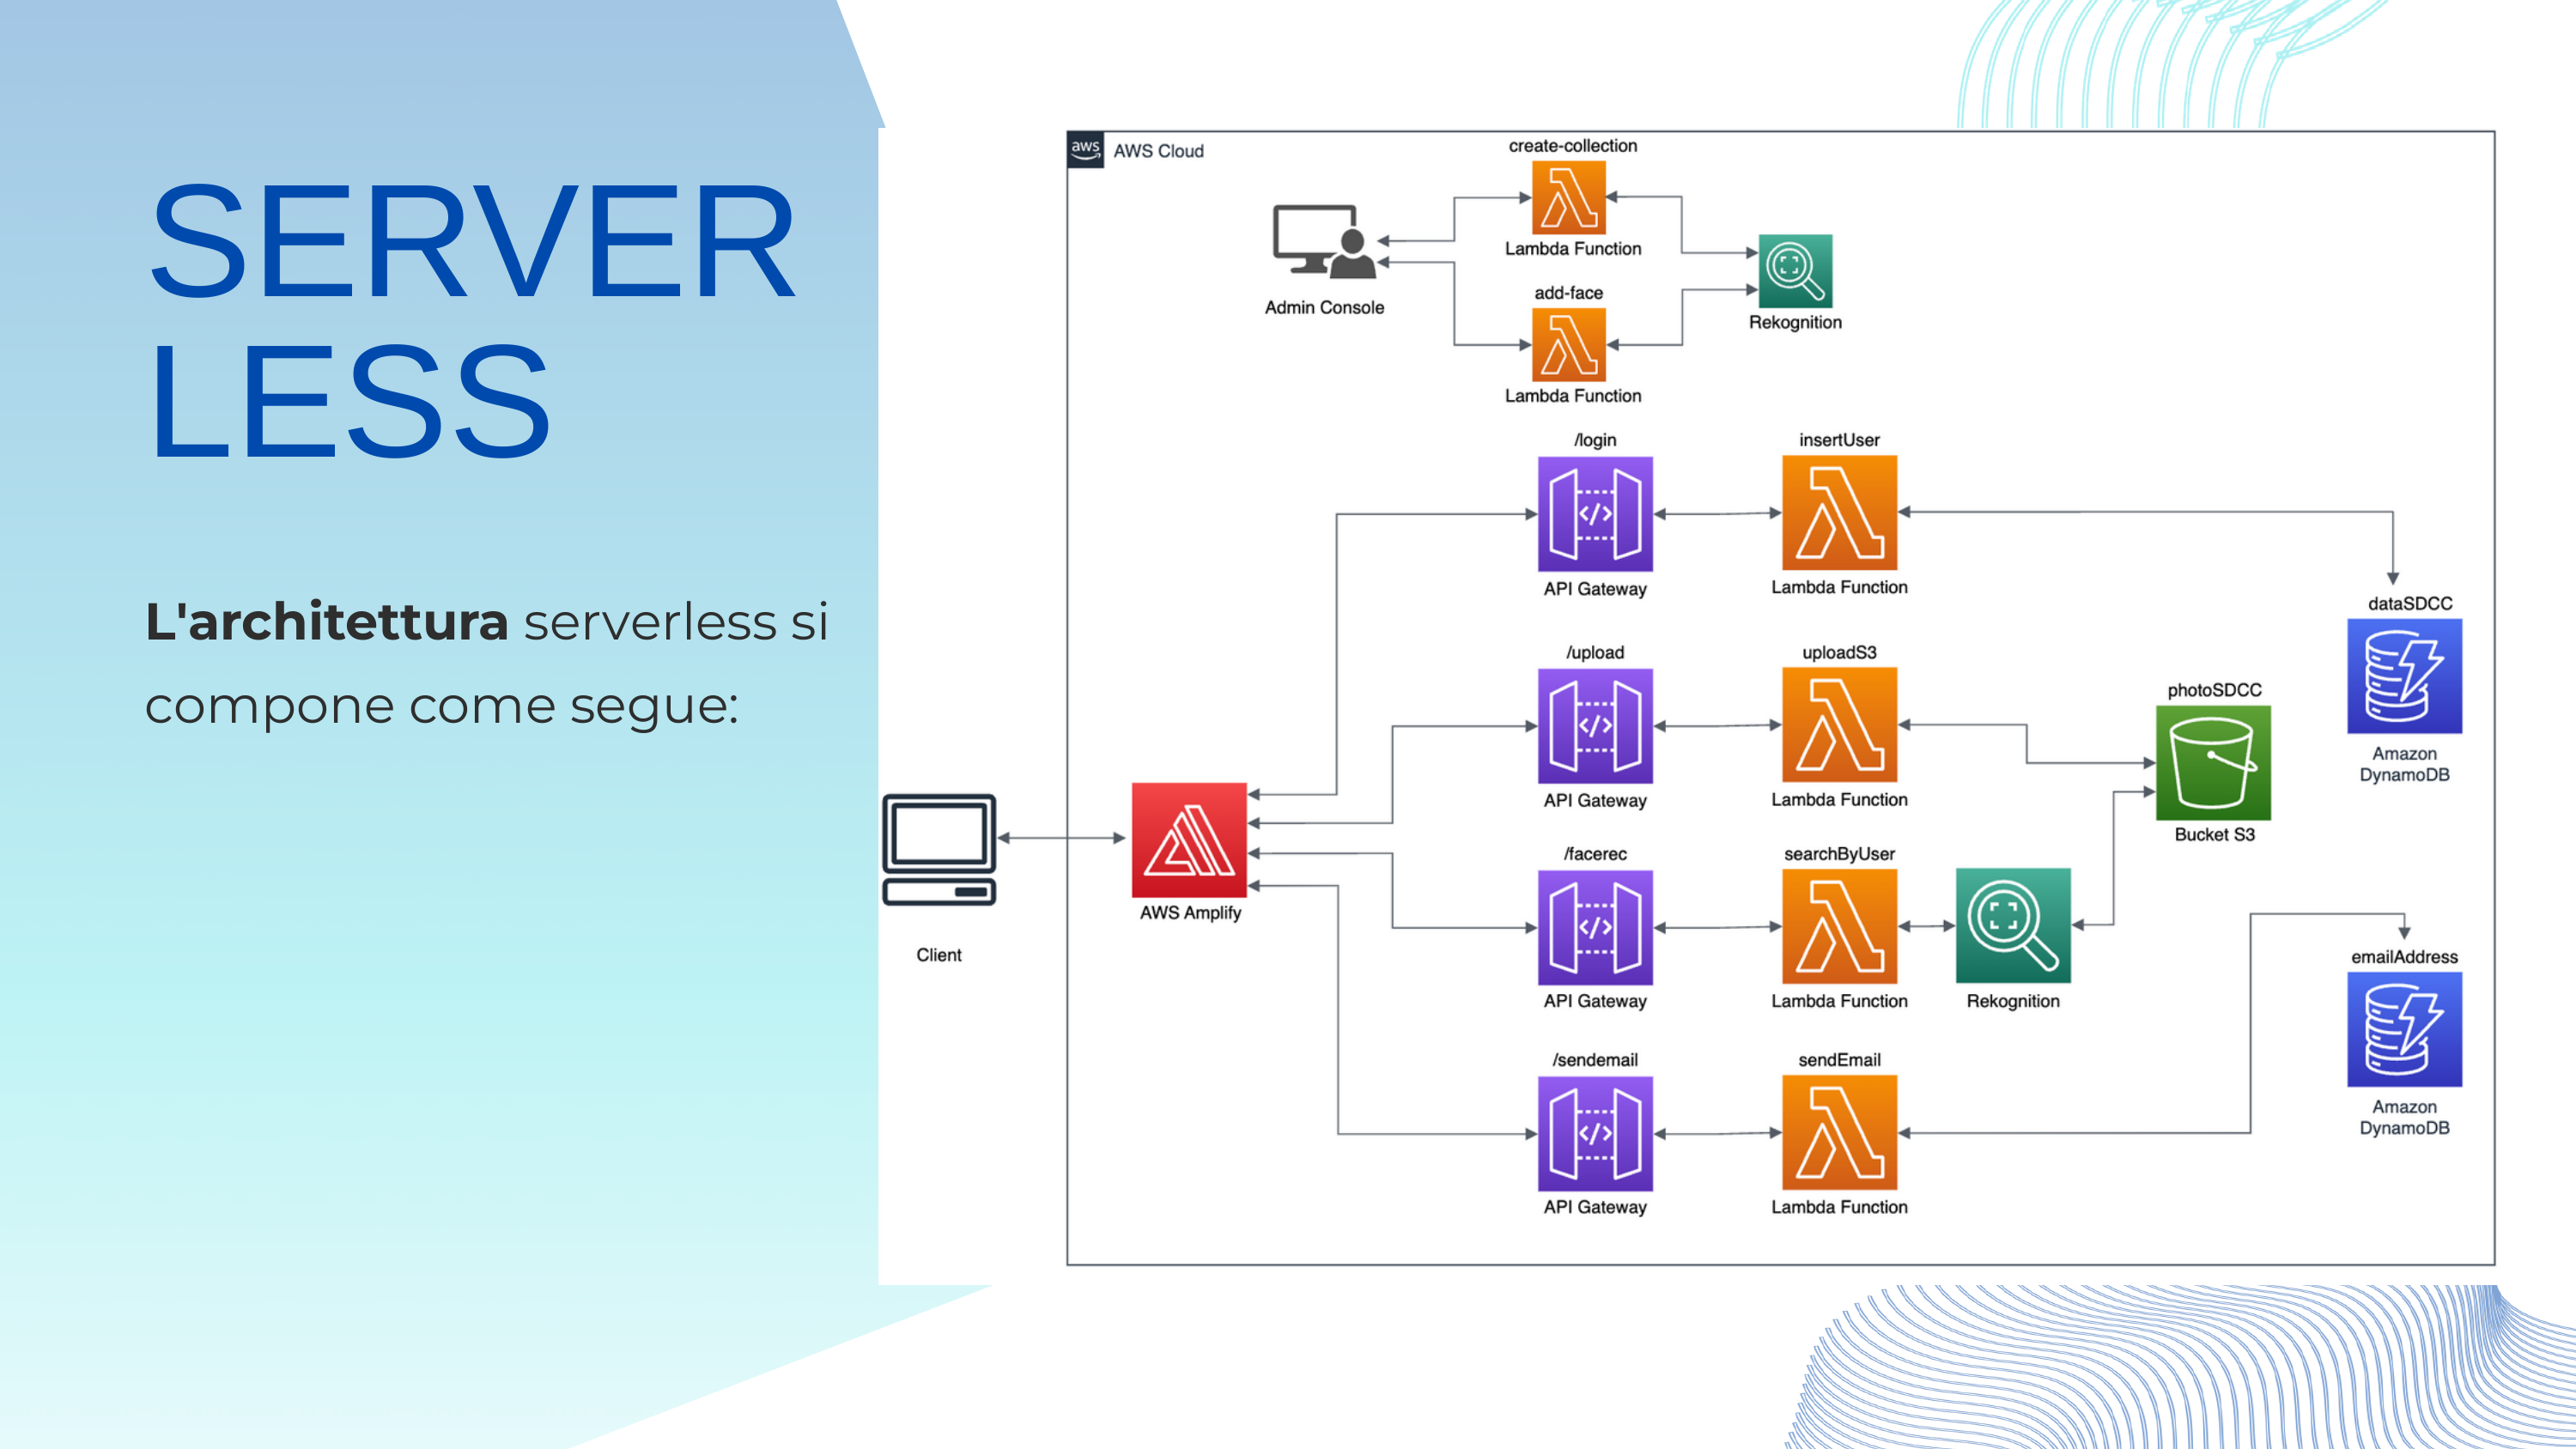

SERVERLESS
L'architettura serverless si compone come segue: